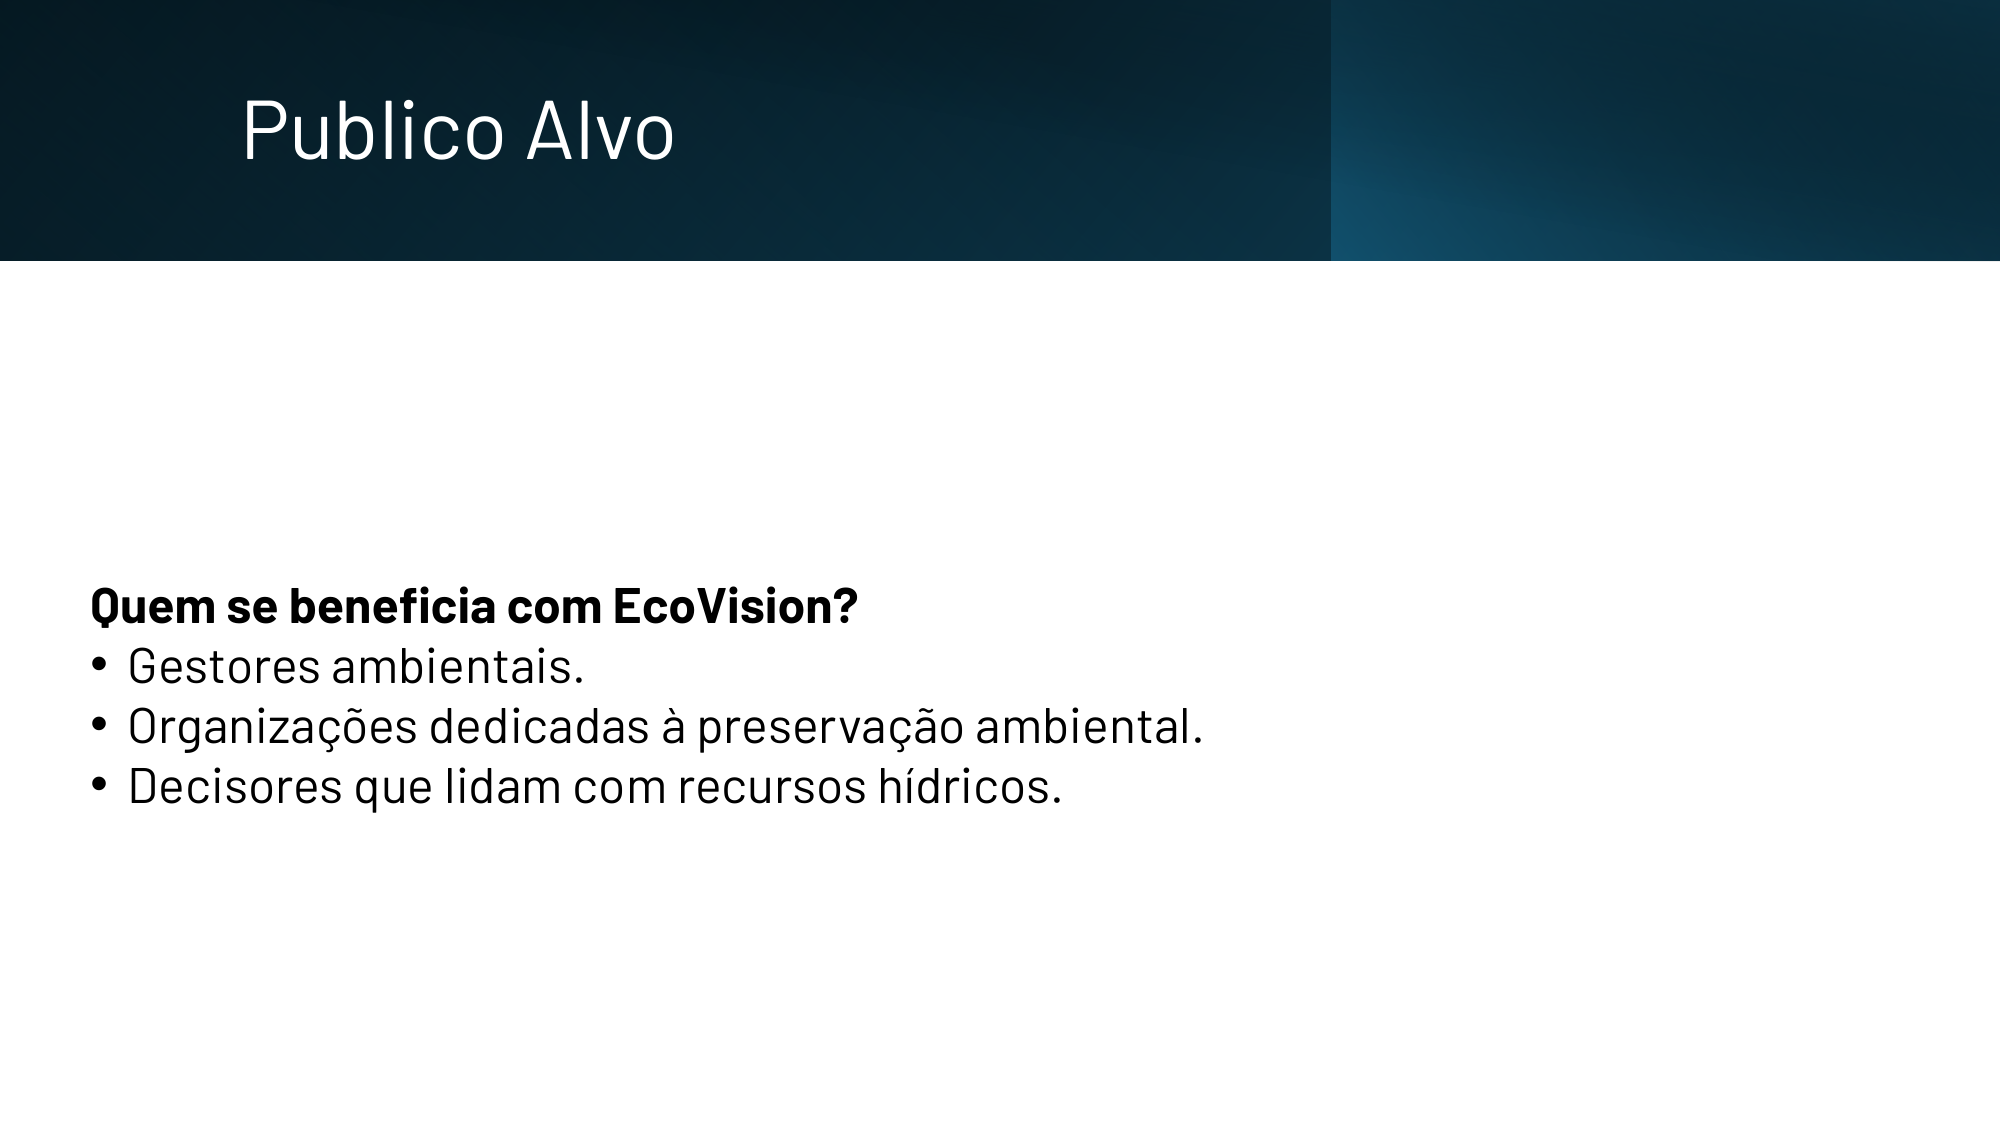

# Publico Alvo
Quem se beneficia com EcoVision?
Gestores ambientais.
Organizações dedicadas à preservação ambiental.
Decisores que lidam com recursos hídricos.